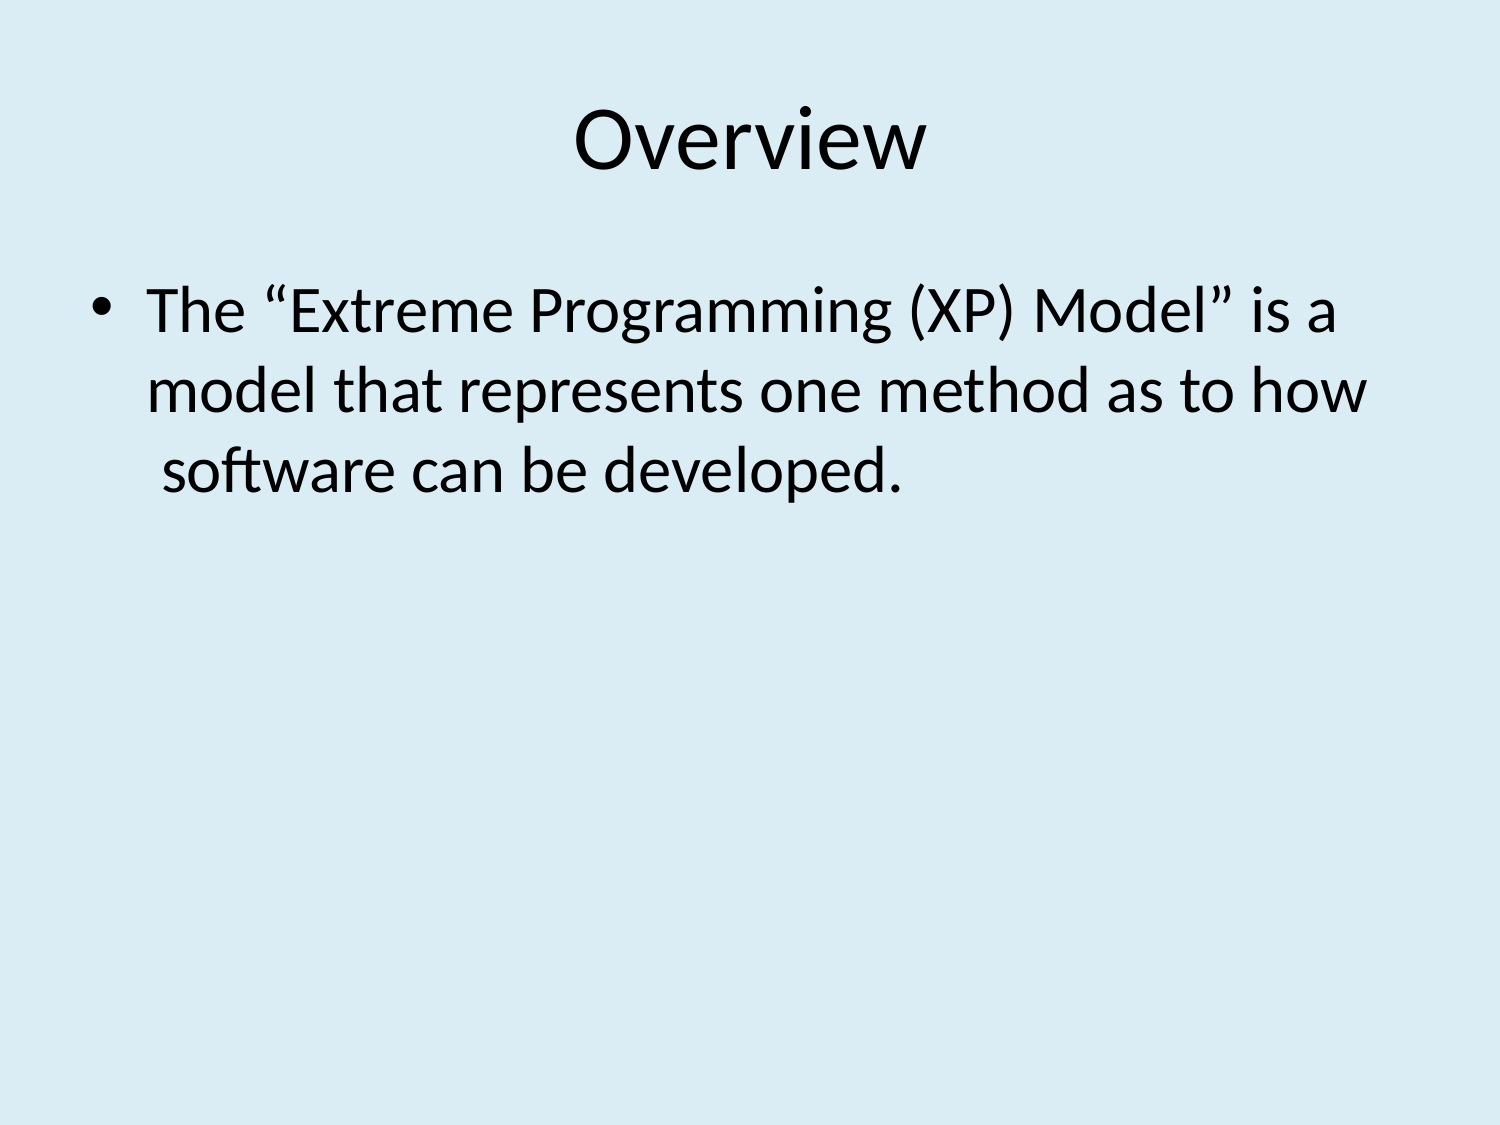

# Overview
The “Extreme Programming (XP) Model” is a  model that represents one method as to how  software can be developed.